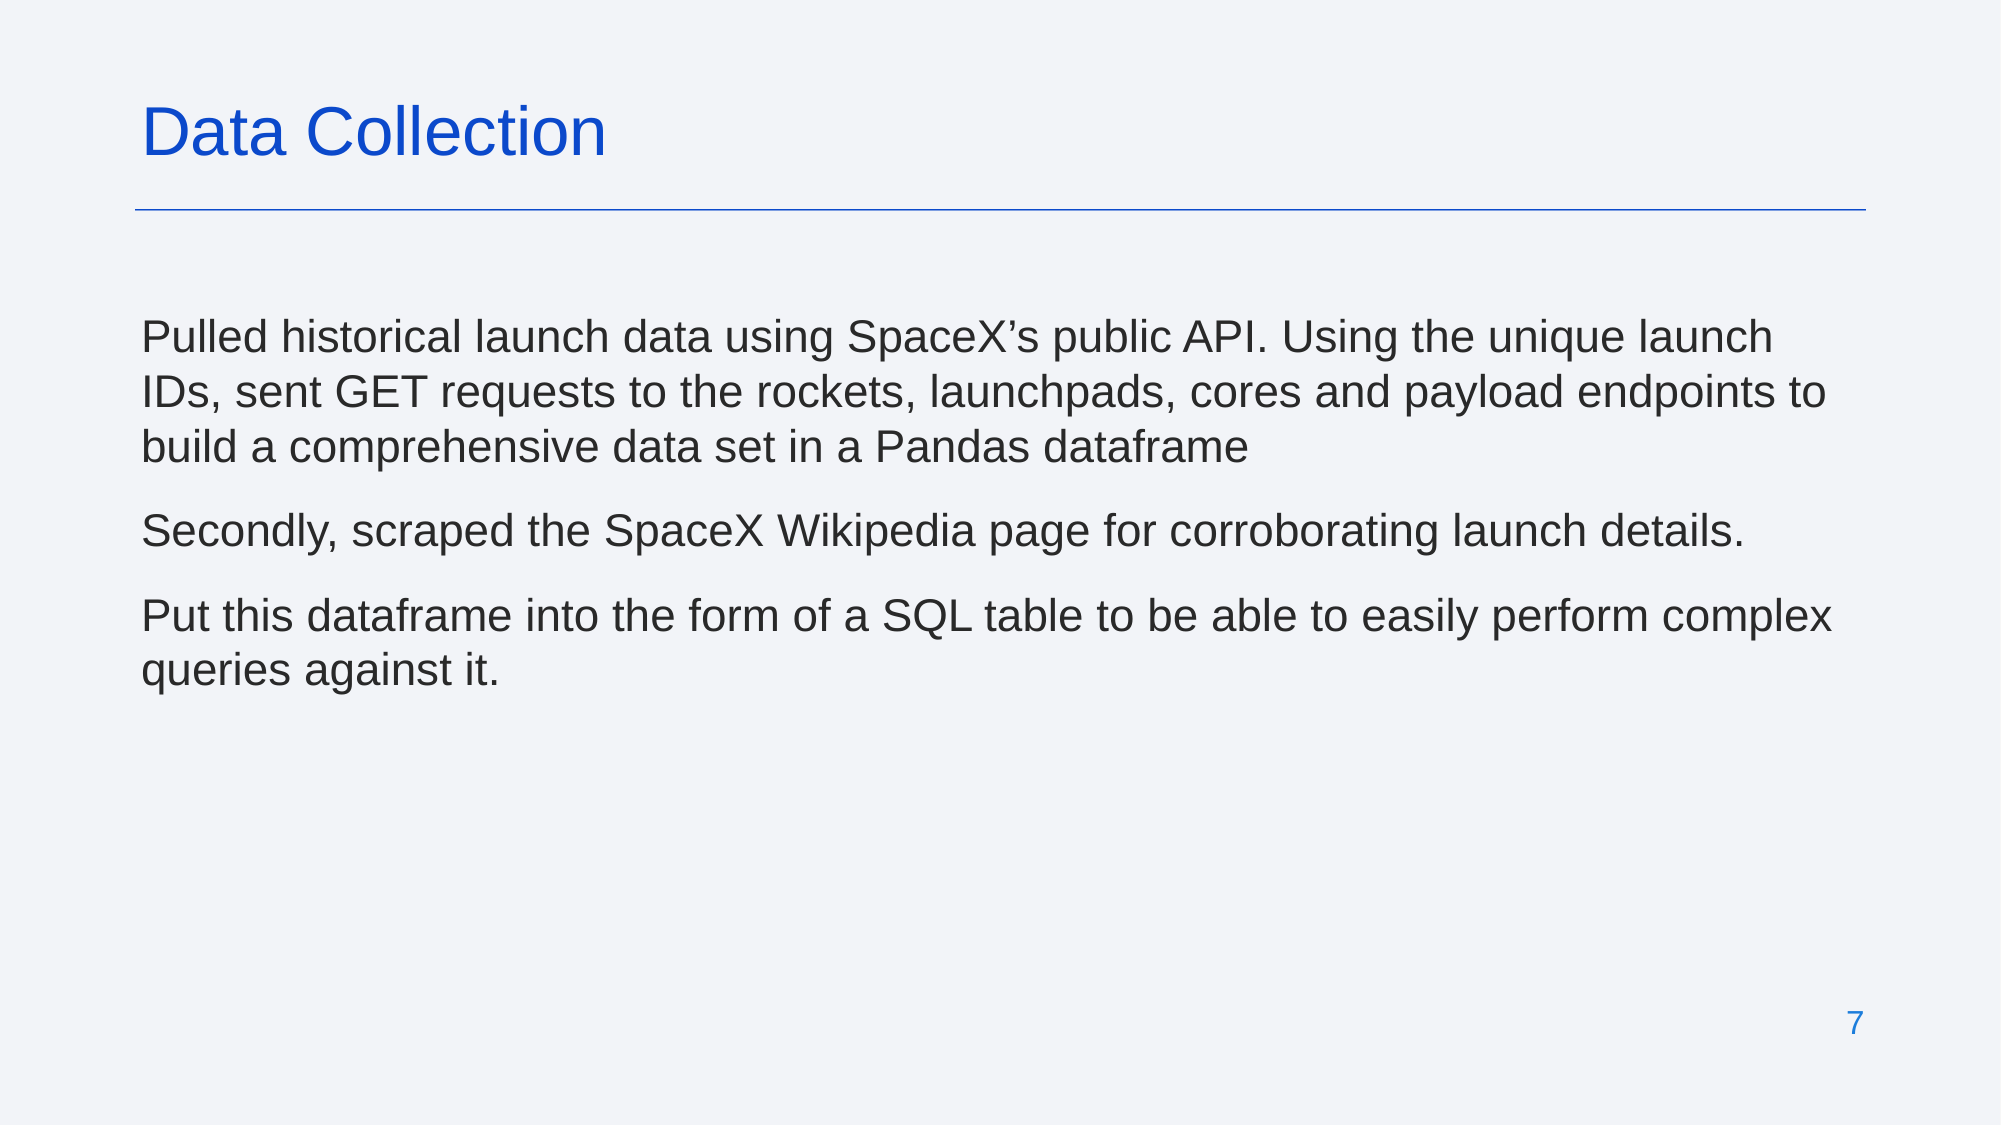

Data Collection
Pulled historical launch data using SpaceX’s public API. Using the unique launch IDs, sent GET requests to the rockets, launchpads, cores and payload endpoints to build a comprehensive data set in a Pandas dataframe
Secondly, scraped the SpaceX Wikipedia page for corroborating launch details.
Put this dataframe into the form of a SQL table to be able to easily perform complex queries against it.
7